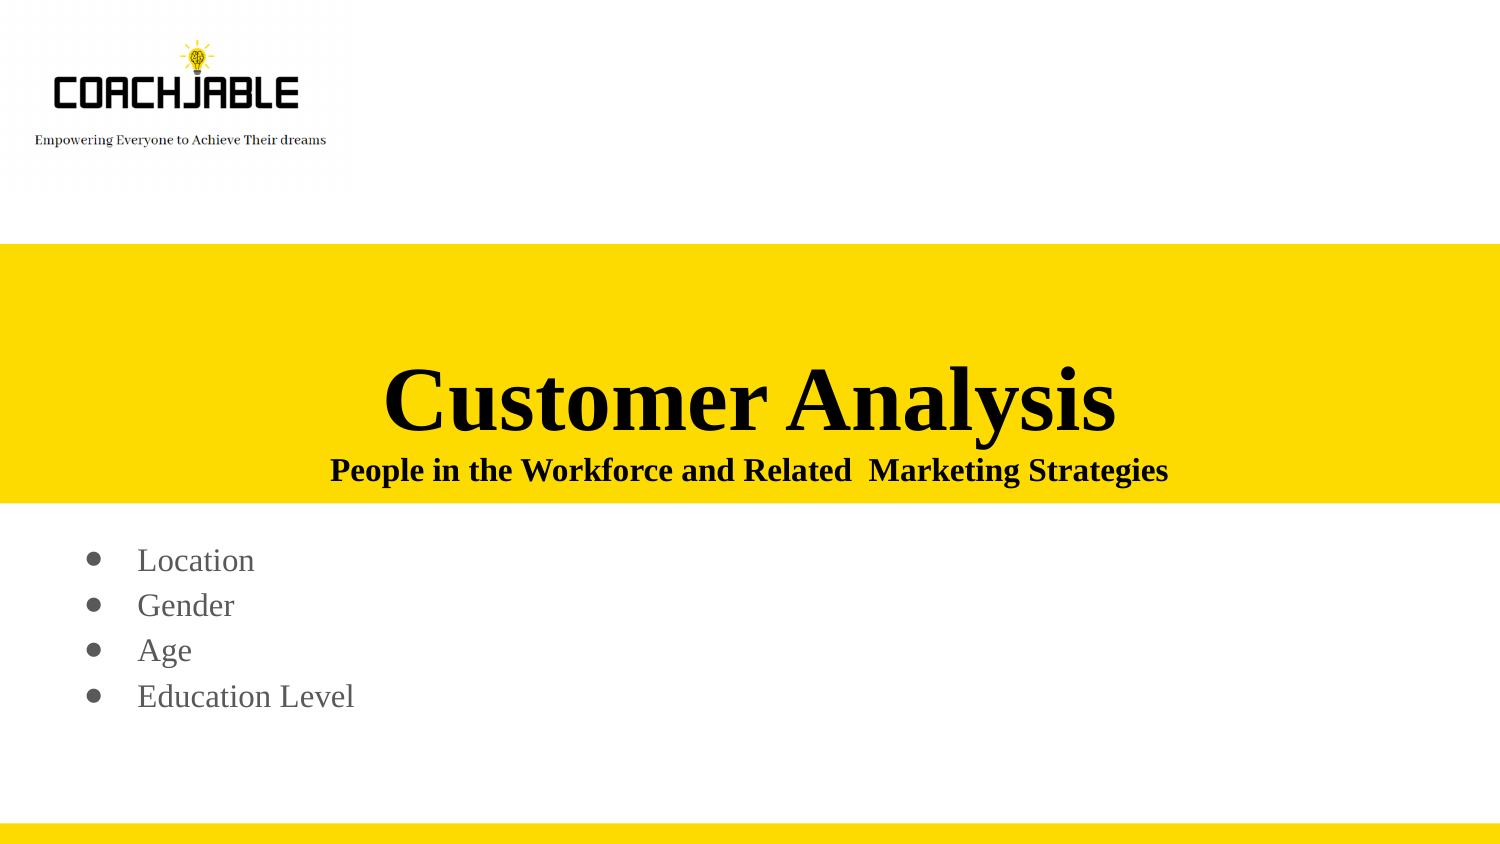

# Customer Analysis People in the Workforce and Related  Marketing Strategies
​​Location
Gender
Age
Education Level